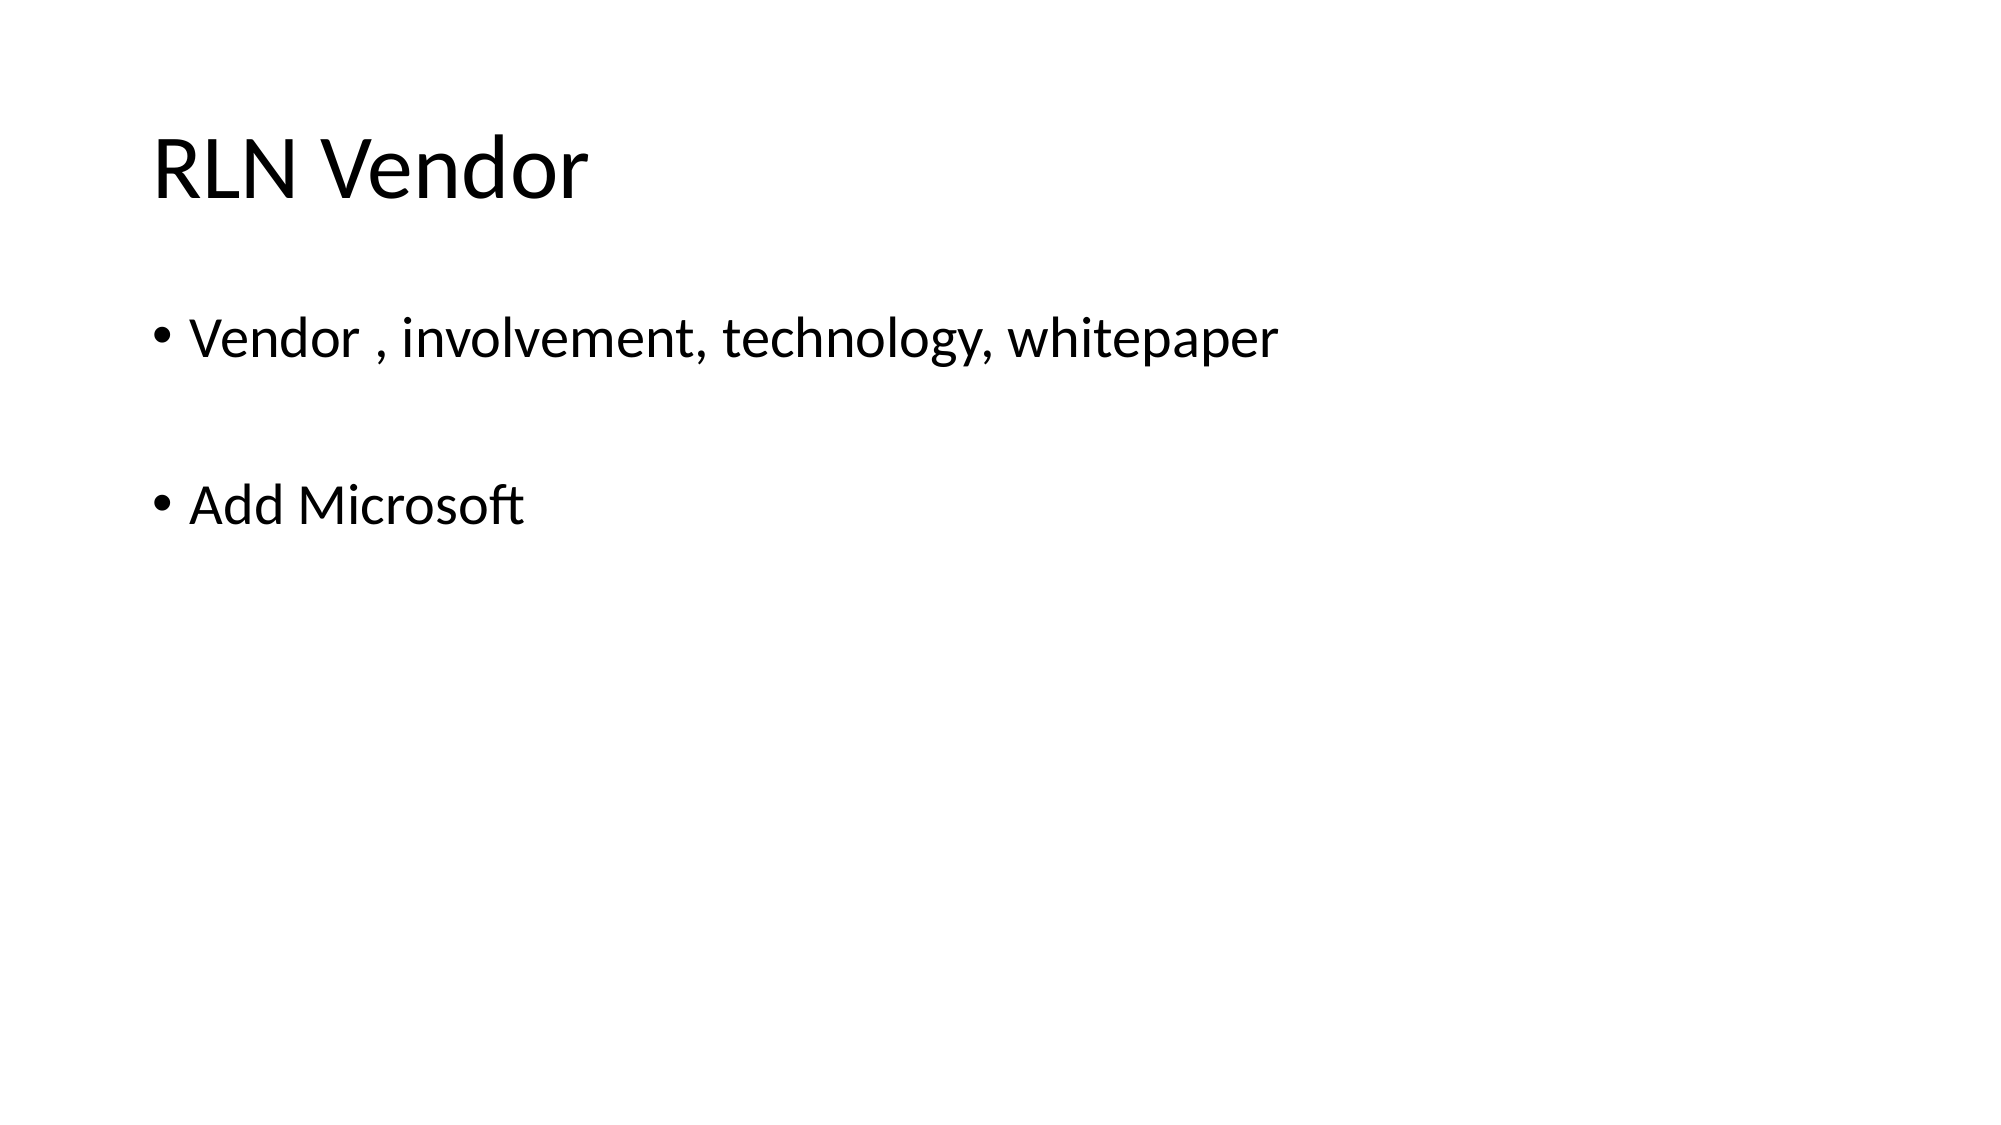

# RLN Vendor
Vendor , involvement, technology, whitepaper

Add Microsoft